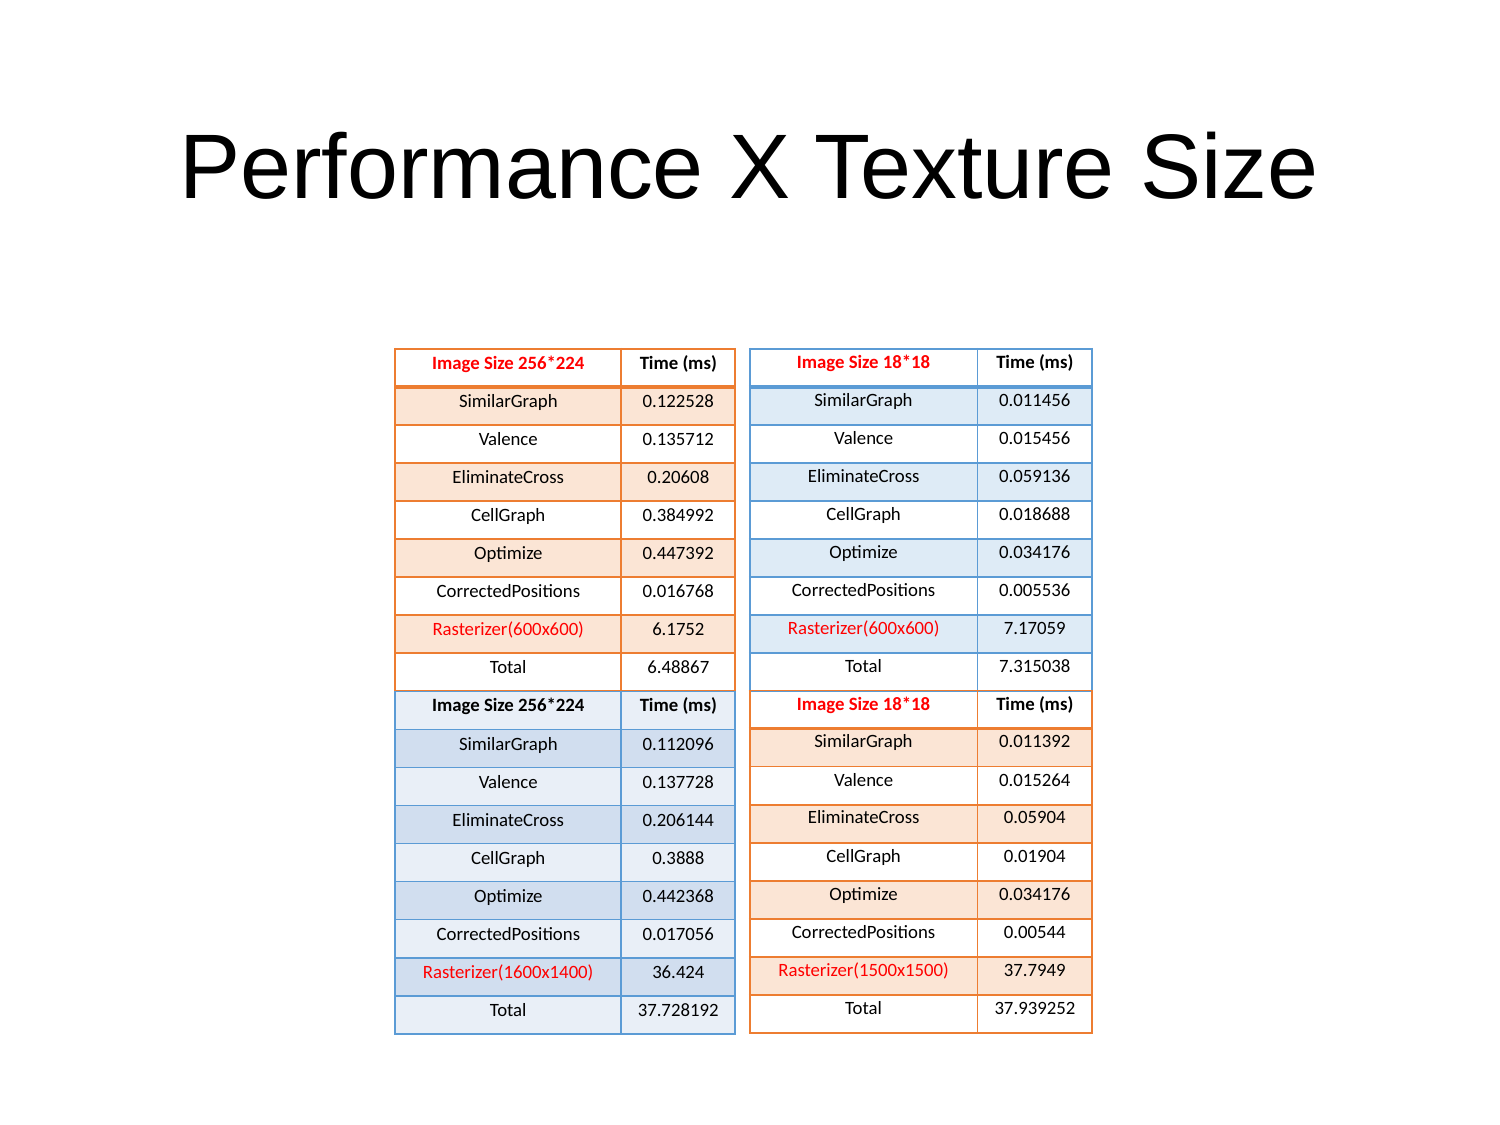

# Performance X Texture Size
| Image Size 18\*18 | Time (ms) |
| --- | --- |
| SimilarGraph | 0.011456 |
| Valence | 0.015456 |
| EliminateCross | 0.059136 |
| CellGraph | 0.018688 |
| Optimize | 0.034176 |
| CorrectedPositions | 0.005536 |
| Rasterizer(600x600) | 7.17059 |
| Total | 7.315038 |
| Image Size 256\*224 | Time (ms) |
| --- | --- |
| SimilarGraph | 0.122528 |
| Valence | 0.135712 |
| EliminateCross | 0.20608 |
| CellGraph | 0.384992 |
| Optimize | 0.447392 |
| CorrectedPositions | 0.016768 |
| Rasterizer(600x600) | 6.1752 |
| Total | 6.48867 |
| Image Size 18\*18 | Time (ms) |
| --- | --- |
| SimilarGraph | 0.011392 |
| Valence | 0.015264 |
| EliminateCross | 0.05904 |
| CellGraph | 0.01904 |
| Optimize | 0.034176 |
| CorrectedPositions | 0.00544 |
| Rasterizer(1500x1500) | 37.7949 |
| Total | 37.939252 |
| Image Size 256\*224 | Time (ms) |
| --- | --- |
| SimilarGraph | 0.112096 |
| Valence | 0.137728 |
| EliminateCross | 0.206144 |
| CellGraph | 0.3888 |
| Optimize | 0.442368 |
| CorrectedPositions | 0.017056 |
| Rasterizer(1600x1400) | 36.424 |
| Total | 37.728192 |